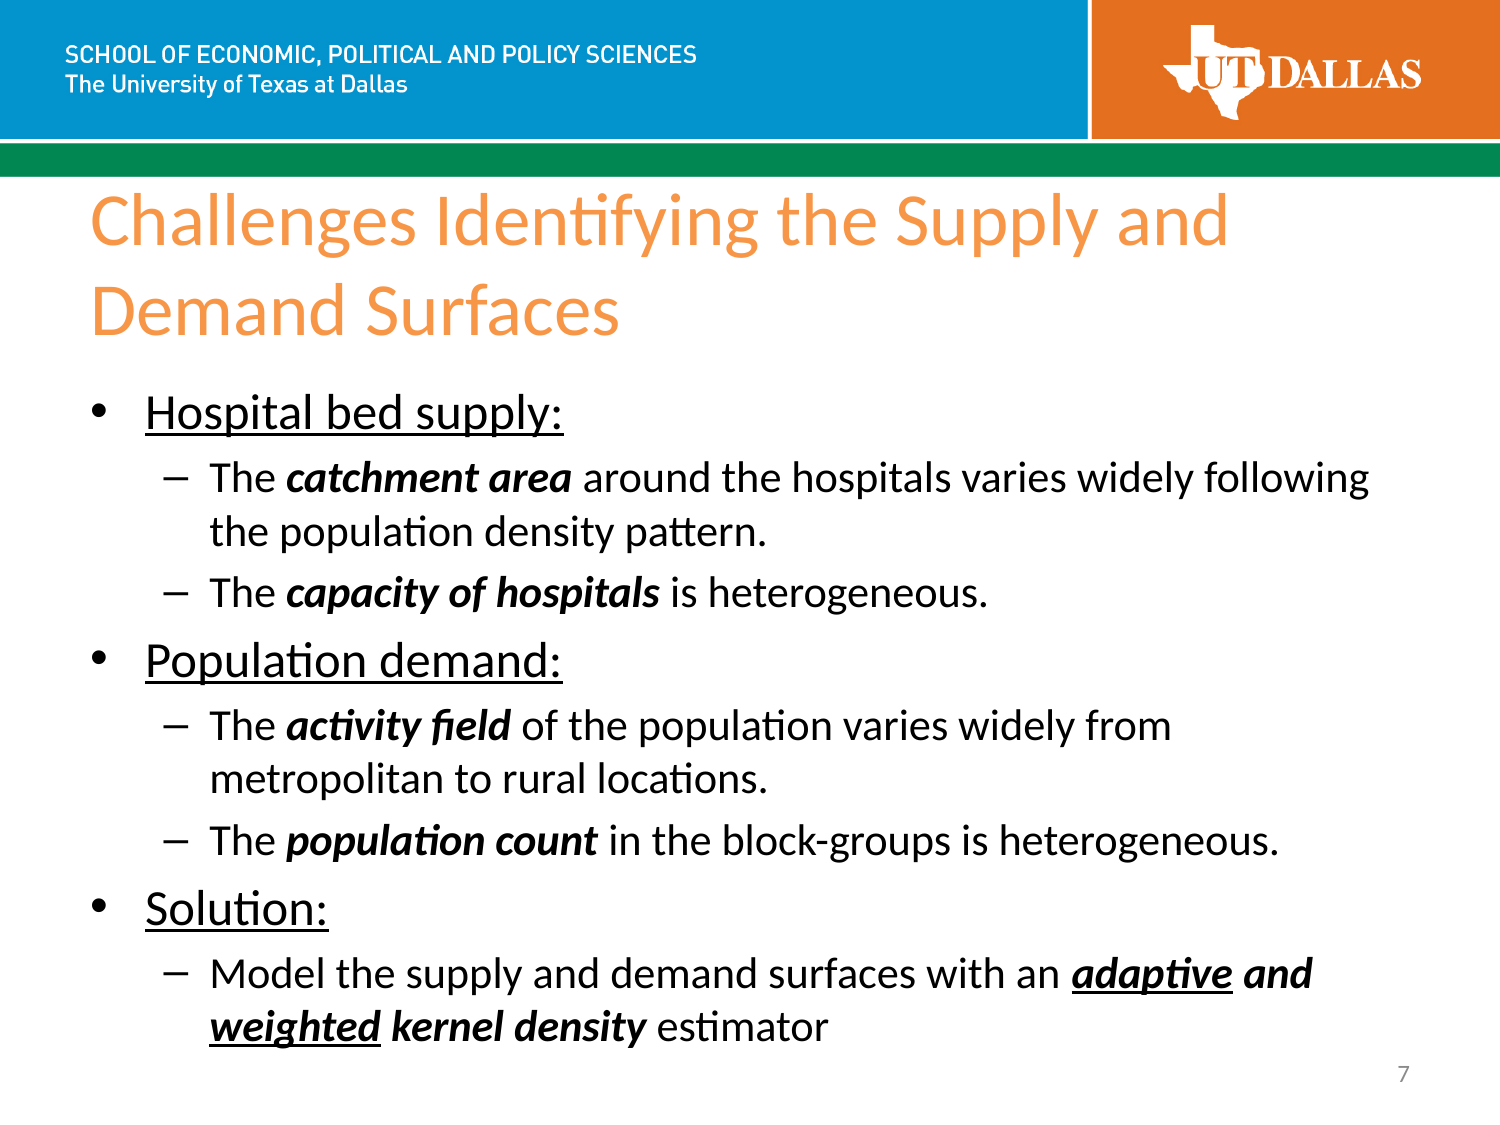

# Challenges Identifying the Supply and Demand Surfaces
Hospital bed supply:
The catchment area around the hospitals varies widely following the population density pattern.
The capacity of hospitals is heterogeneous.
Population demand:
The activity field of the population varies widely from metropolitan to rural locations.
The population count in the block-groups is heterogeneous.
Solution:
Model the supply and demand surfaces with an adaptive and weighted kernel density estimator

7